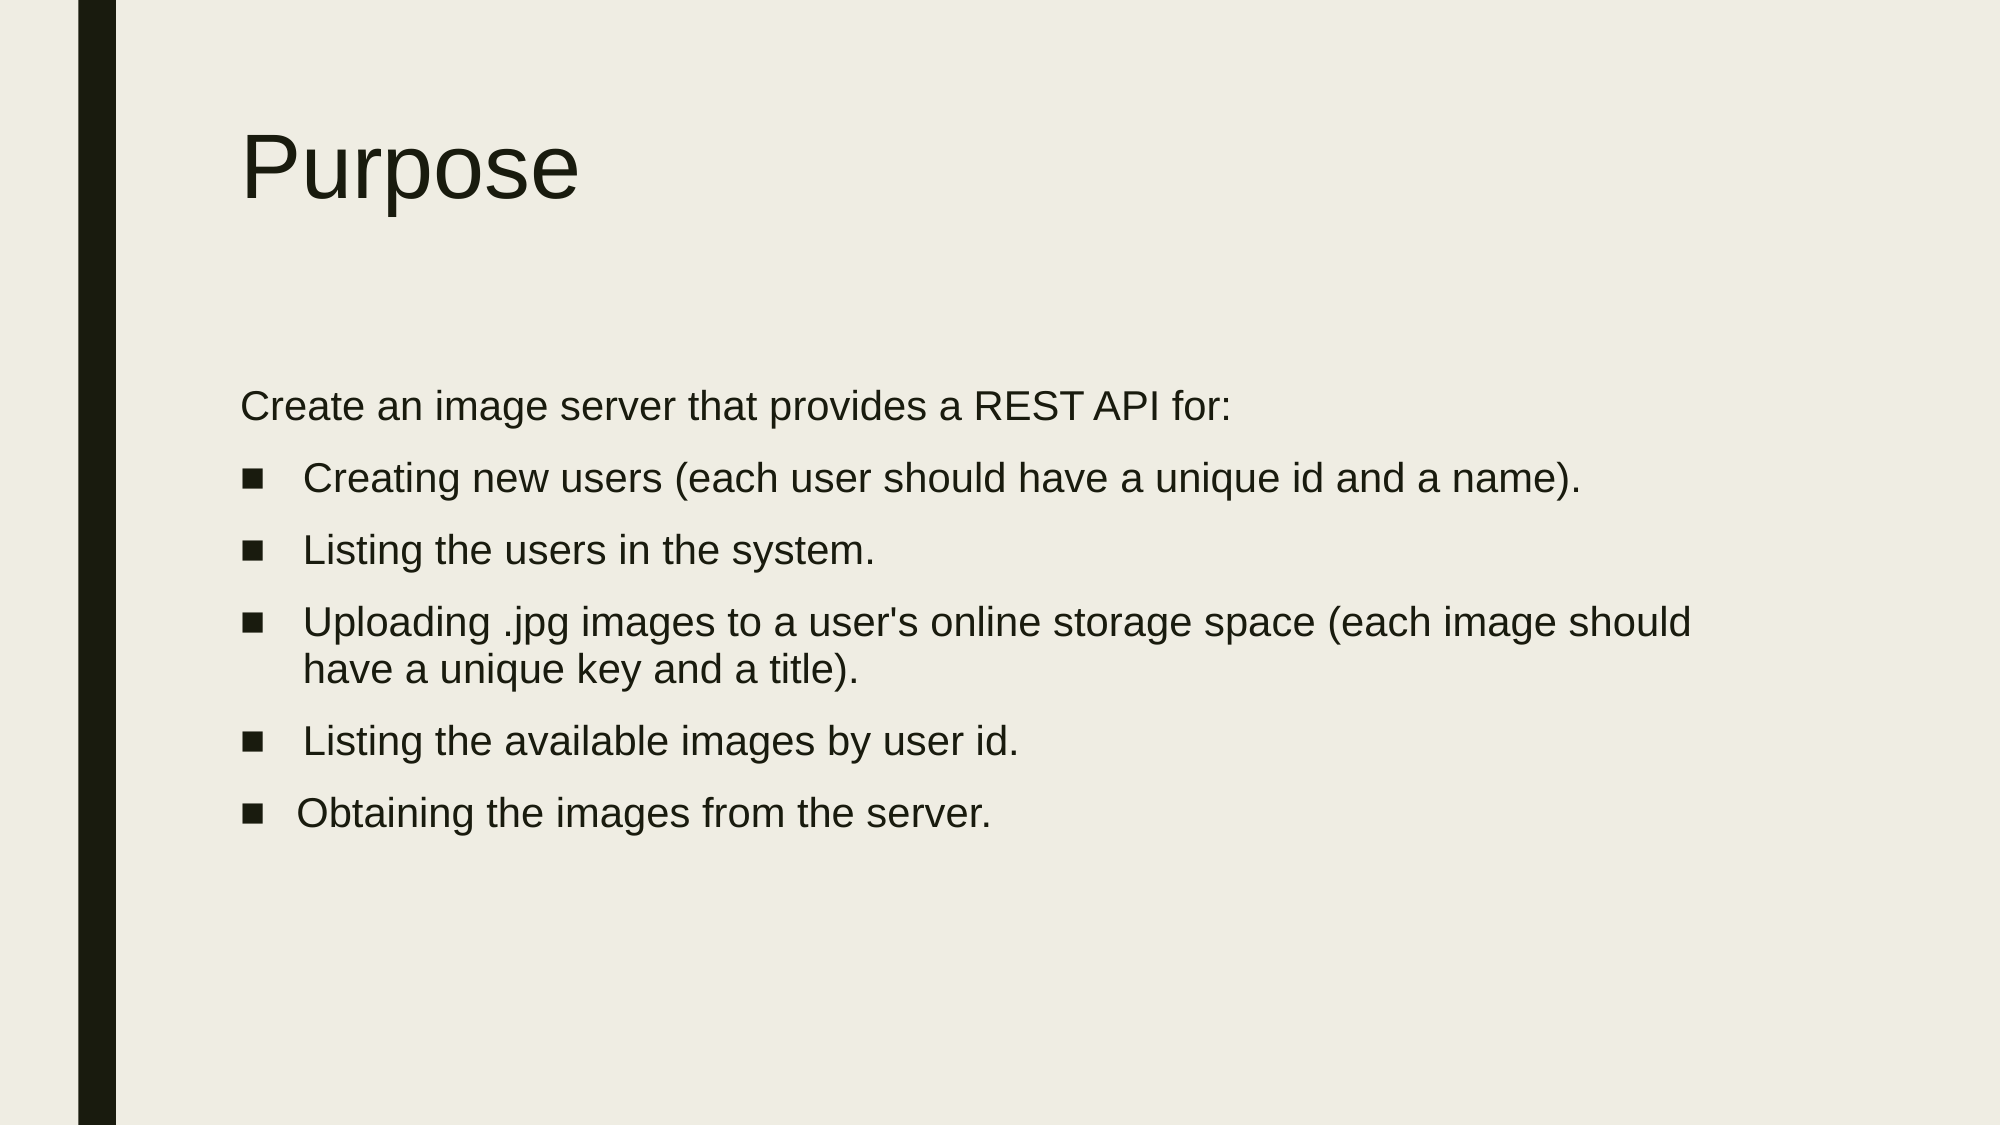

# Purpose
Create an image server that provides a REST API for:
Creating new users (each user should have a unique id and a name).
Listing the users in the system.
Uploading .jpg images to a user's online storage space (each image should have a unique key and a title).
Listing the available images by user id.
Obtaining the images from the server.